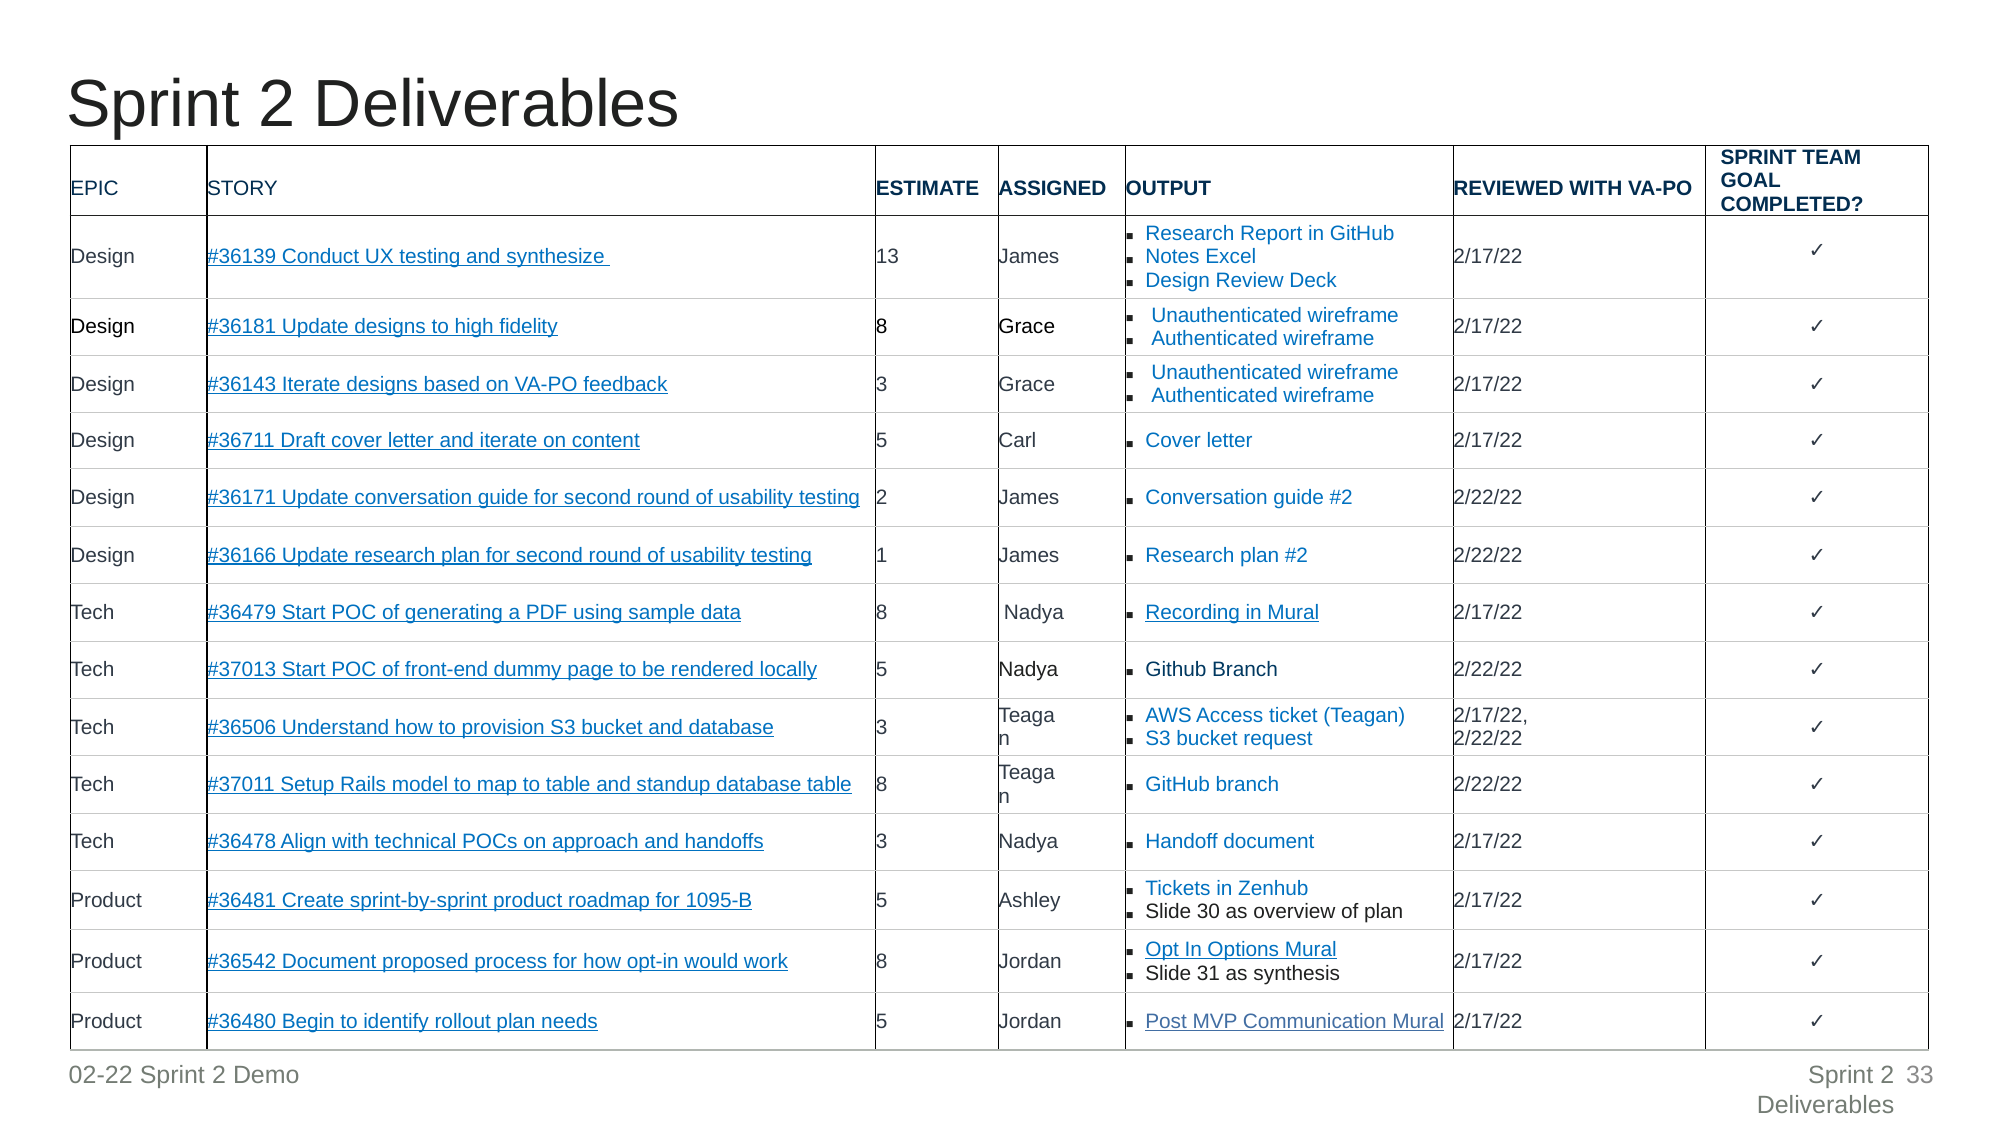

# Sprint 2 Deliverables
| EPIC | STORY | ESTIMATE | ASSIGNED | OUTPUT | REVIEWED WITH VA-PO | SPRINT TEAM GOAL COMPLETED? |
| --- | --- | --- | --- | --- | --- | --- |
| Design | #36139 Conduct UX testing and synthesize | 13 | James | Research Report in GitHub Notes Excel Design Review Deck | 2/17/22 | ✓ |
| Design | #36181 Update designs to high fidelity | 8 | Grace | Unauthenticated wireframe Authenticated wireframe | 2/17/22 | ✓ |
| Design | #36143 Iterate designs based on VA-PO feedback | 3 | Grace | Unauthenticated wireframe Authenticated wireframe | 2/17/22 | ✓ |
| Design | #36711 Draft cover letter and iterate on content | 5 | Carl | Cover letter | 2/17/22 | ✓ |
| Design | #36171 Update conversation guide for second round of usability testing | 2 | James | Conversation guide #2 | 2/22/22 | ✓ |
| Design | #36166 Update research plan for second round of usability testing | 1 | James | Research plan #2 | 2/22/22 | ✓ |
| Tech | #36479 Start POC of generating a PDF using sample data | 8 | Nadya | Recording in Mural | 2/17/22 | ✓ |
| Tech | #37013 Start POC of front-end dummy page to be rendered locally | 5 | Nadya | Github Branch | 2/22/22 | ✓ |
| Tech | #36506 Understand how to provision S3 bucket and database | 3 | Teagan | AWS Access ticket (Teagan) S3 bucket request | 2/17/22, 2/22/22 | ✓ |
| Tech | #37011 Setup Rails model to map to table and standup database table | 8 | Teagan | GitHub branch | 2/22/22 | ✓ |
| Tech | #36478 Align with technical POCs on approach and handoffs | 3 | Nadya | Handoff document | 2/17/22 | ✓ |
| Product | #36481 Create sprint-by-sprint product roadmap for 1095-B | 5 | Ashley | Tickets in Zenhub Slide 30 as overview of plan | 2/17/22 | ✓ |
| Product | #36542 Document proposed process for how opt-in would work | 8 | Jordan | Opt In Options Mural Slide 31 as synthesis | 2/17/22 | ✓ |
| Product | #36480 Begin to identify rollout plan needs | 5 | Jordan | Post MVP Communication Mural | 2/17/22 | ✓ |
33
02-22 Sprint 2 Demo
Sprint 2 Deliverables